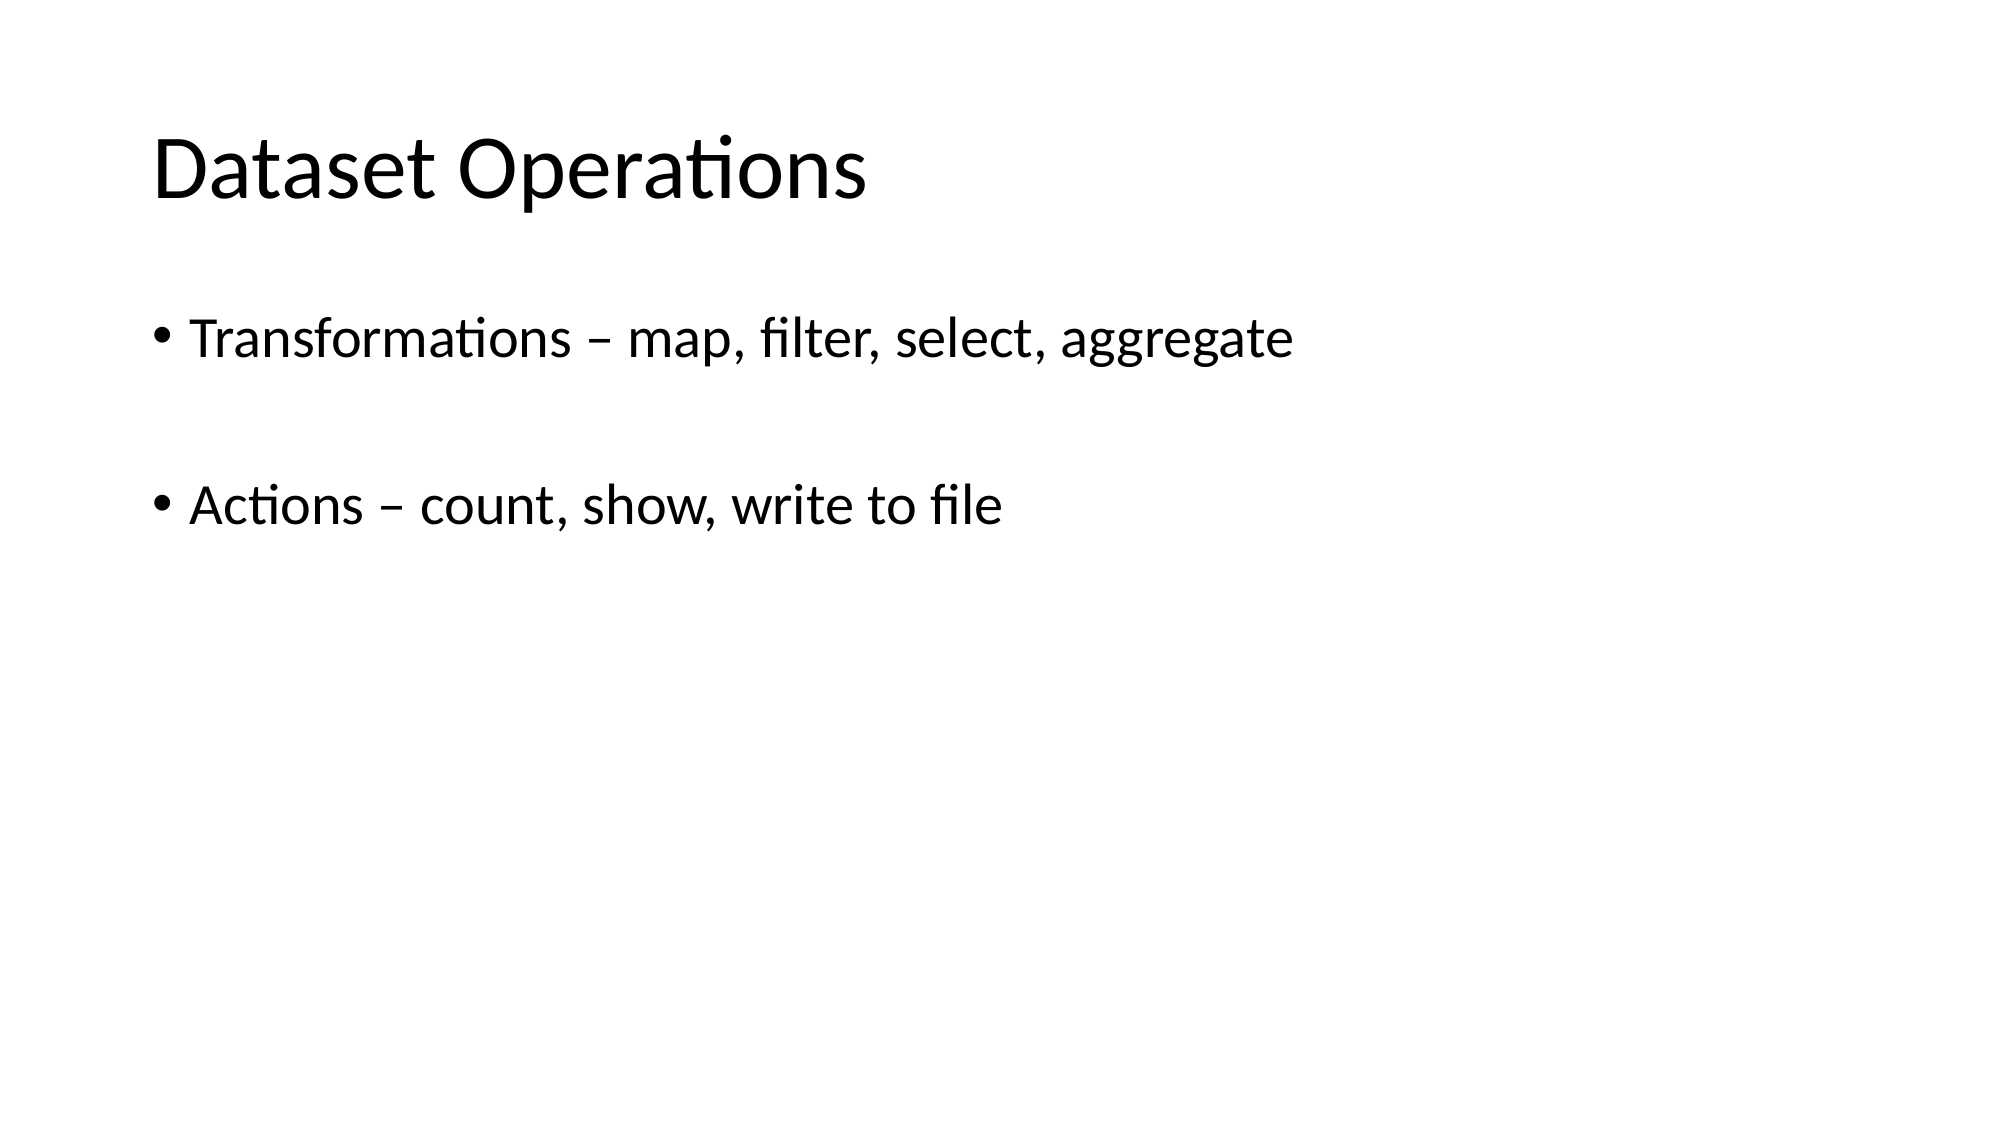

# Dataset Operations
Transformations – map, filter, select, aggregate

Actions – count, show, write to file